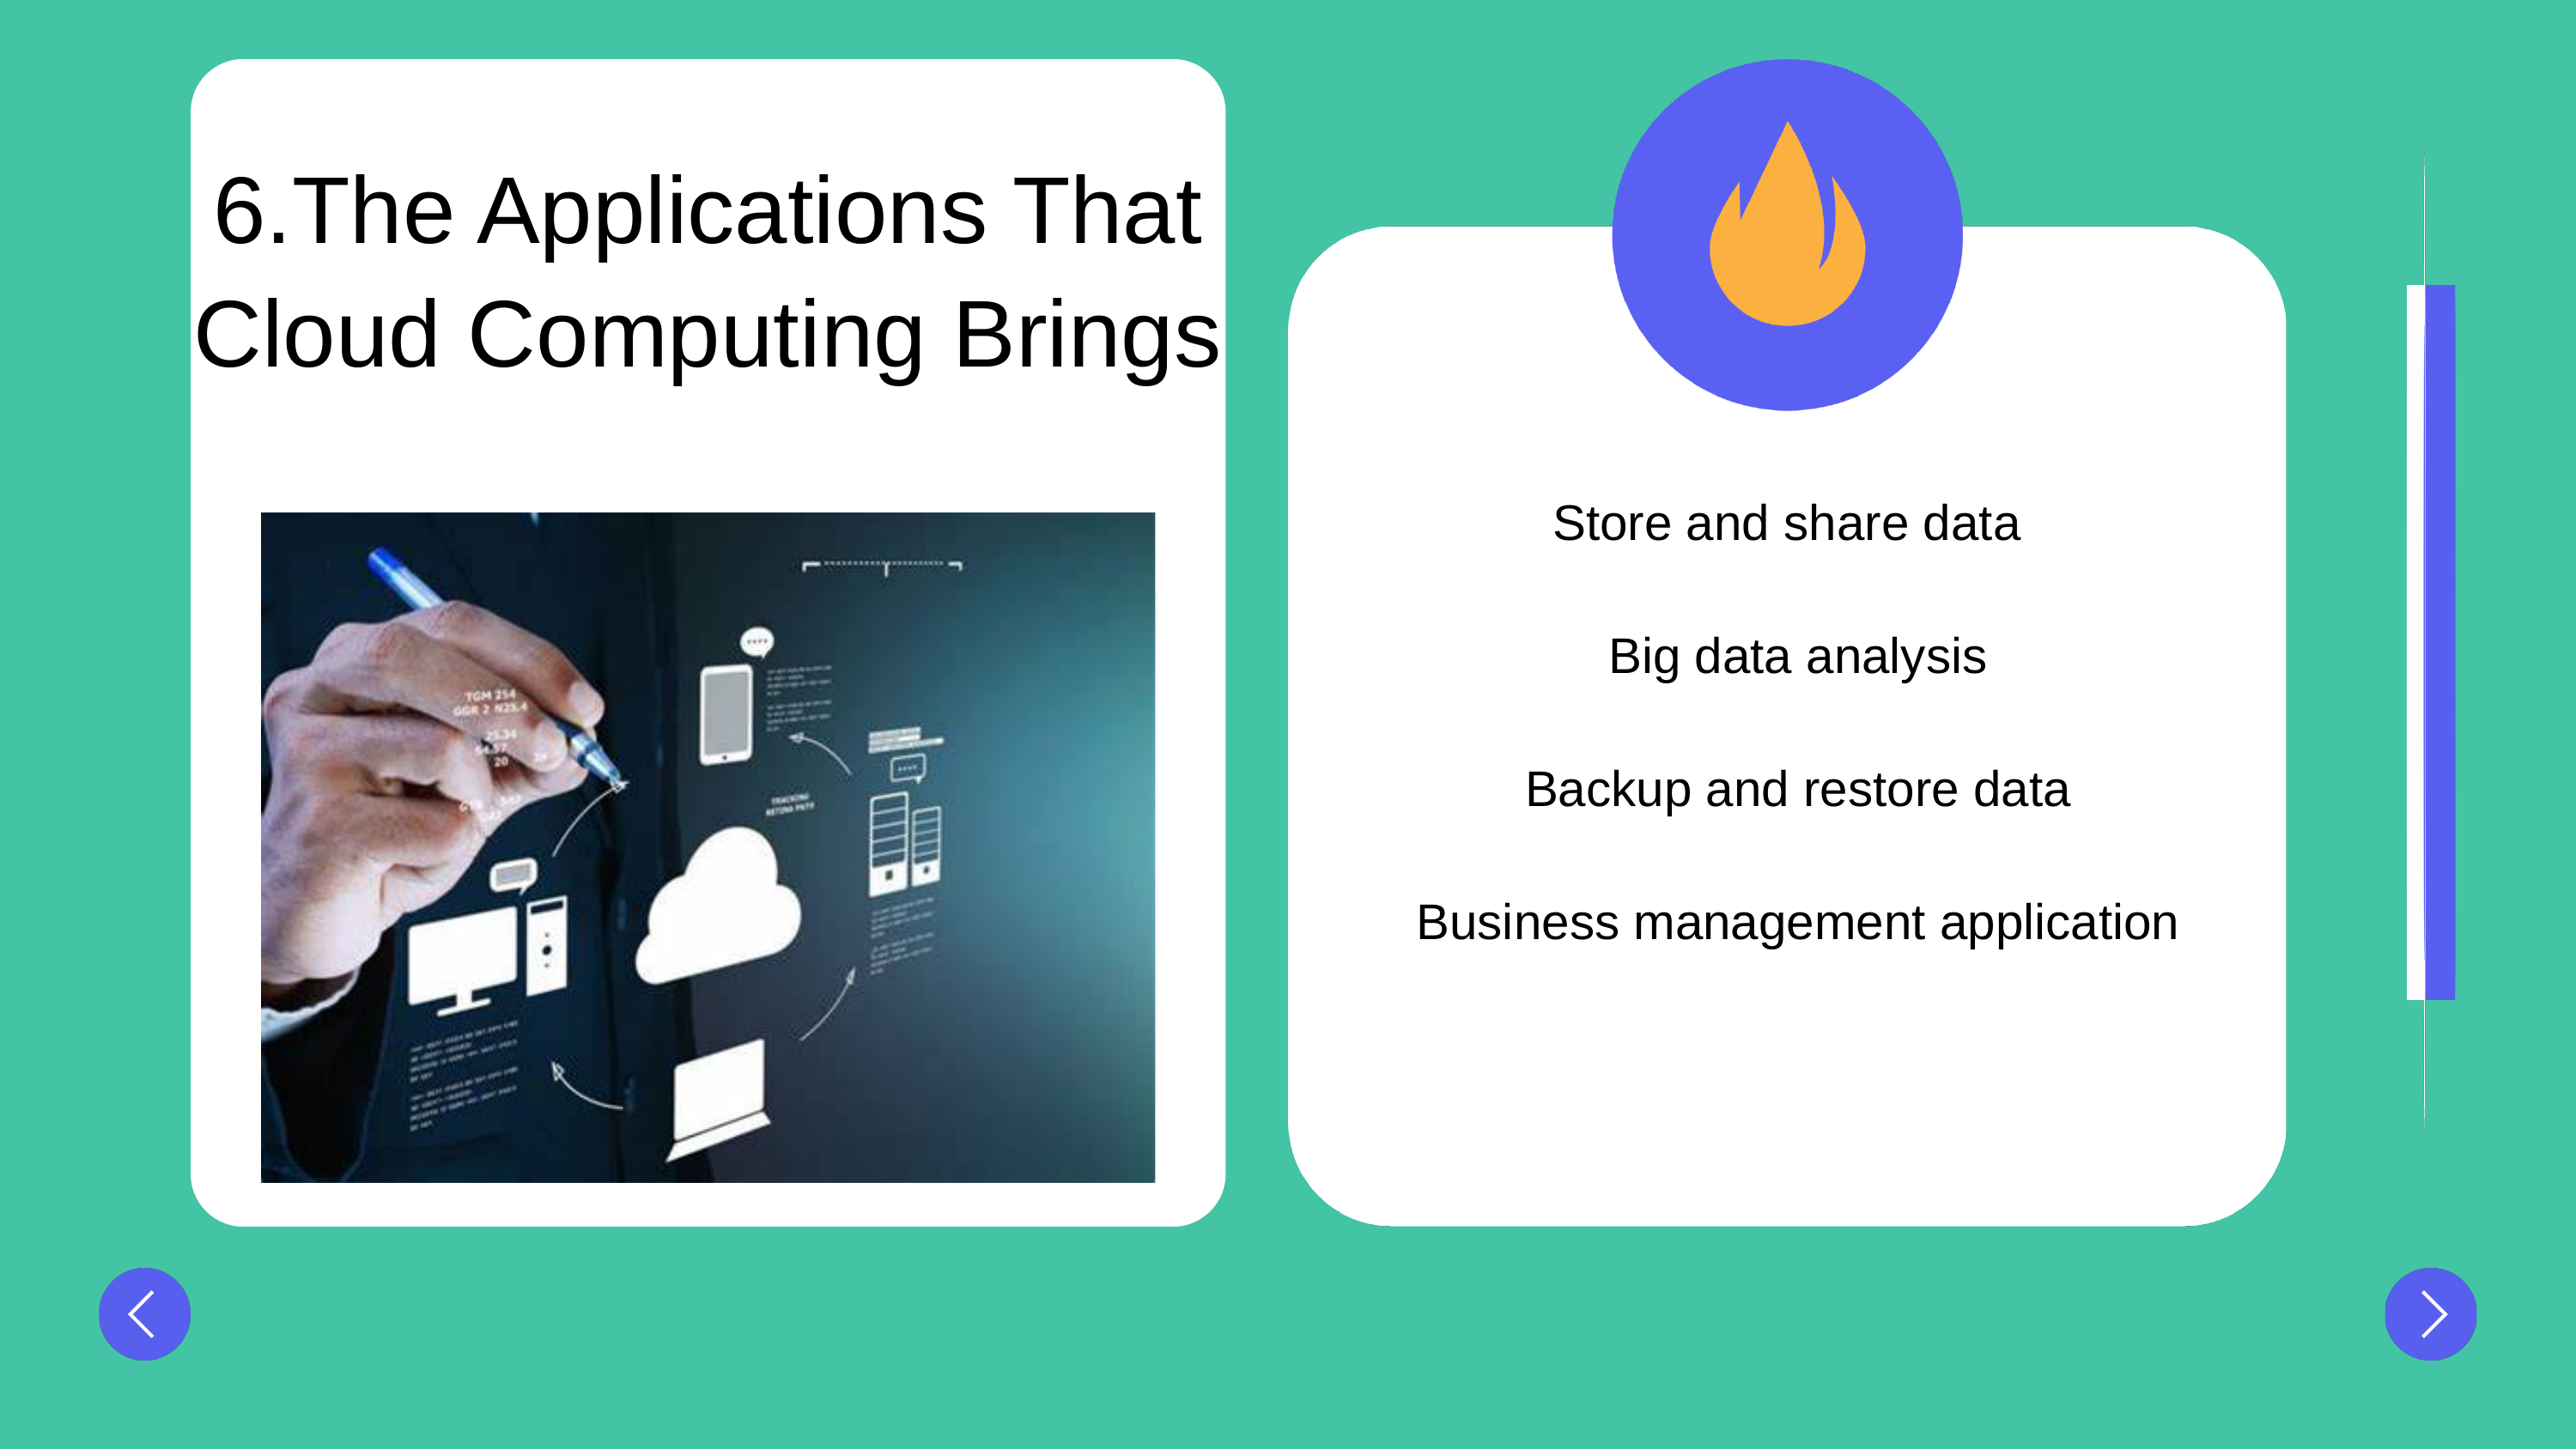

6.The Applications That Cloud Computing Brings
Store and share data

Big data analysis

Backup and restore data
Business management application